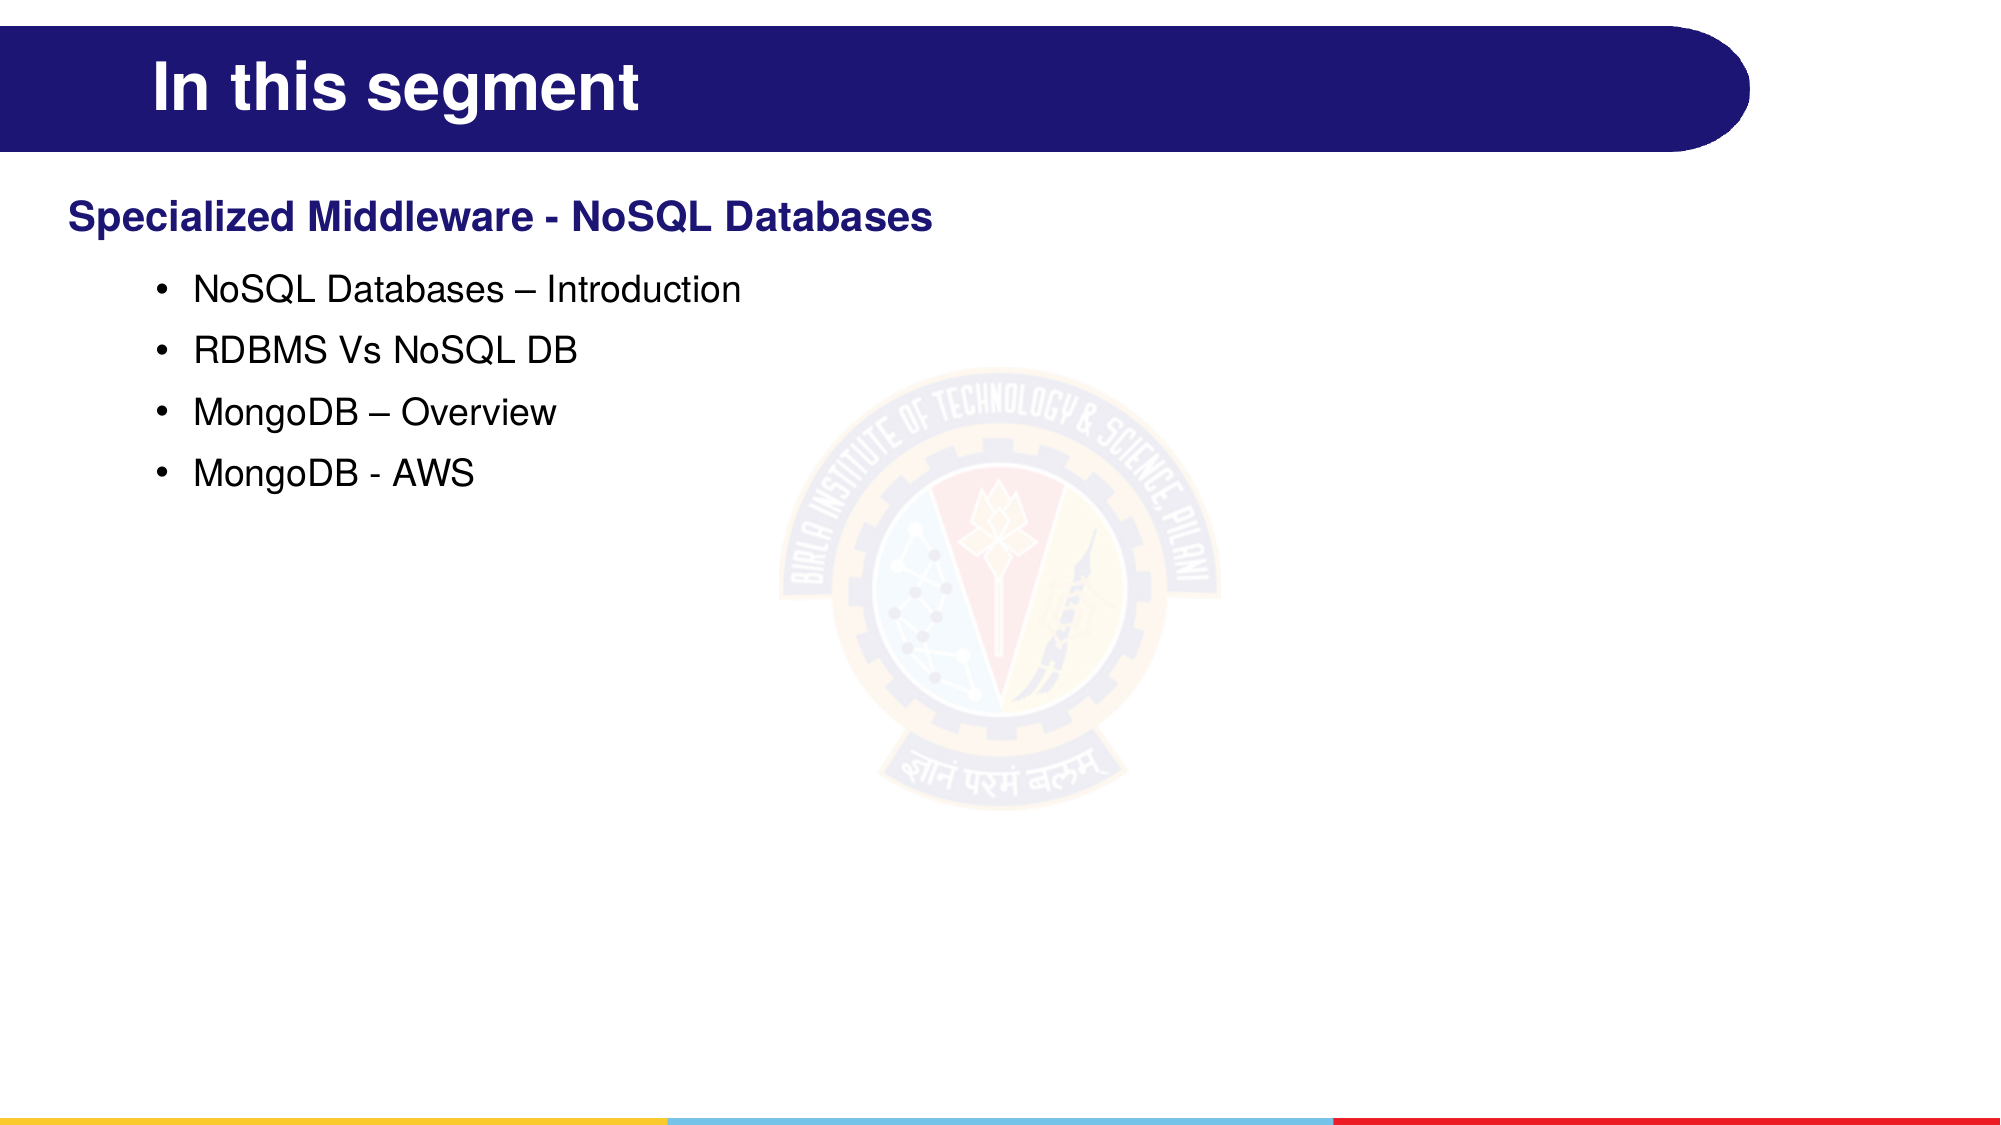

# In this segment
Specialized Middleware - NoSQL Databases
NoSQL Databases – Introduction
RDBMS Vs NoSQL DB
MongoDB – Overview
MongoDB - AWS